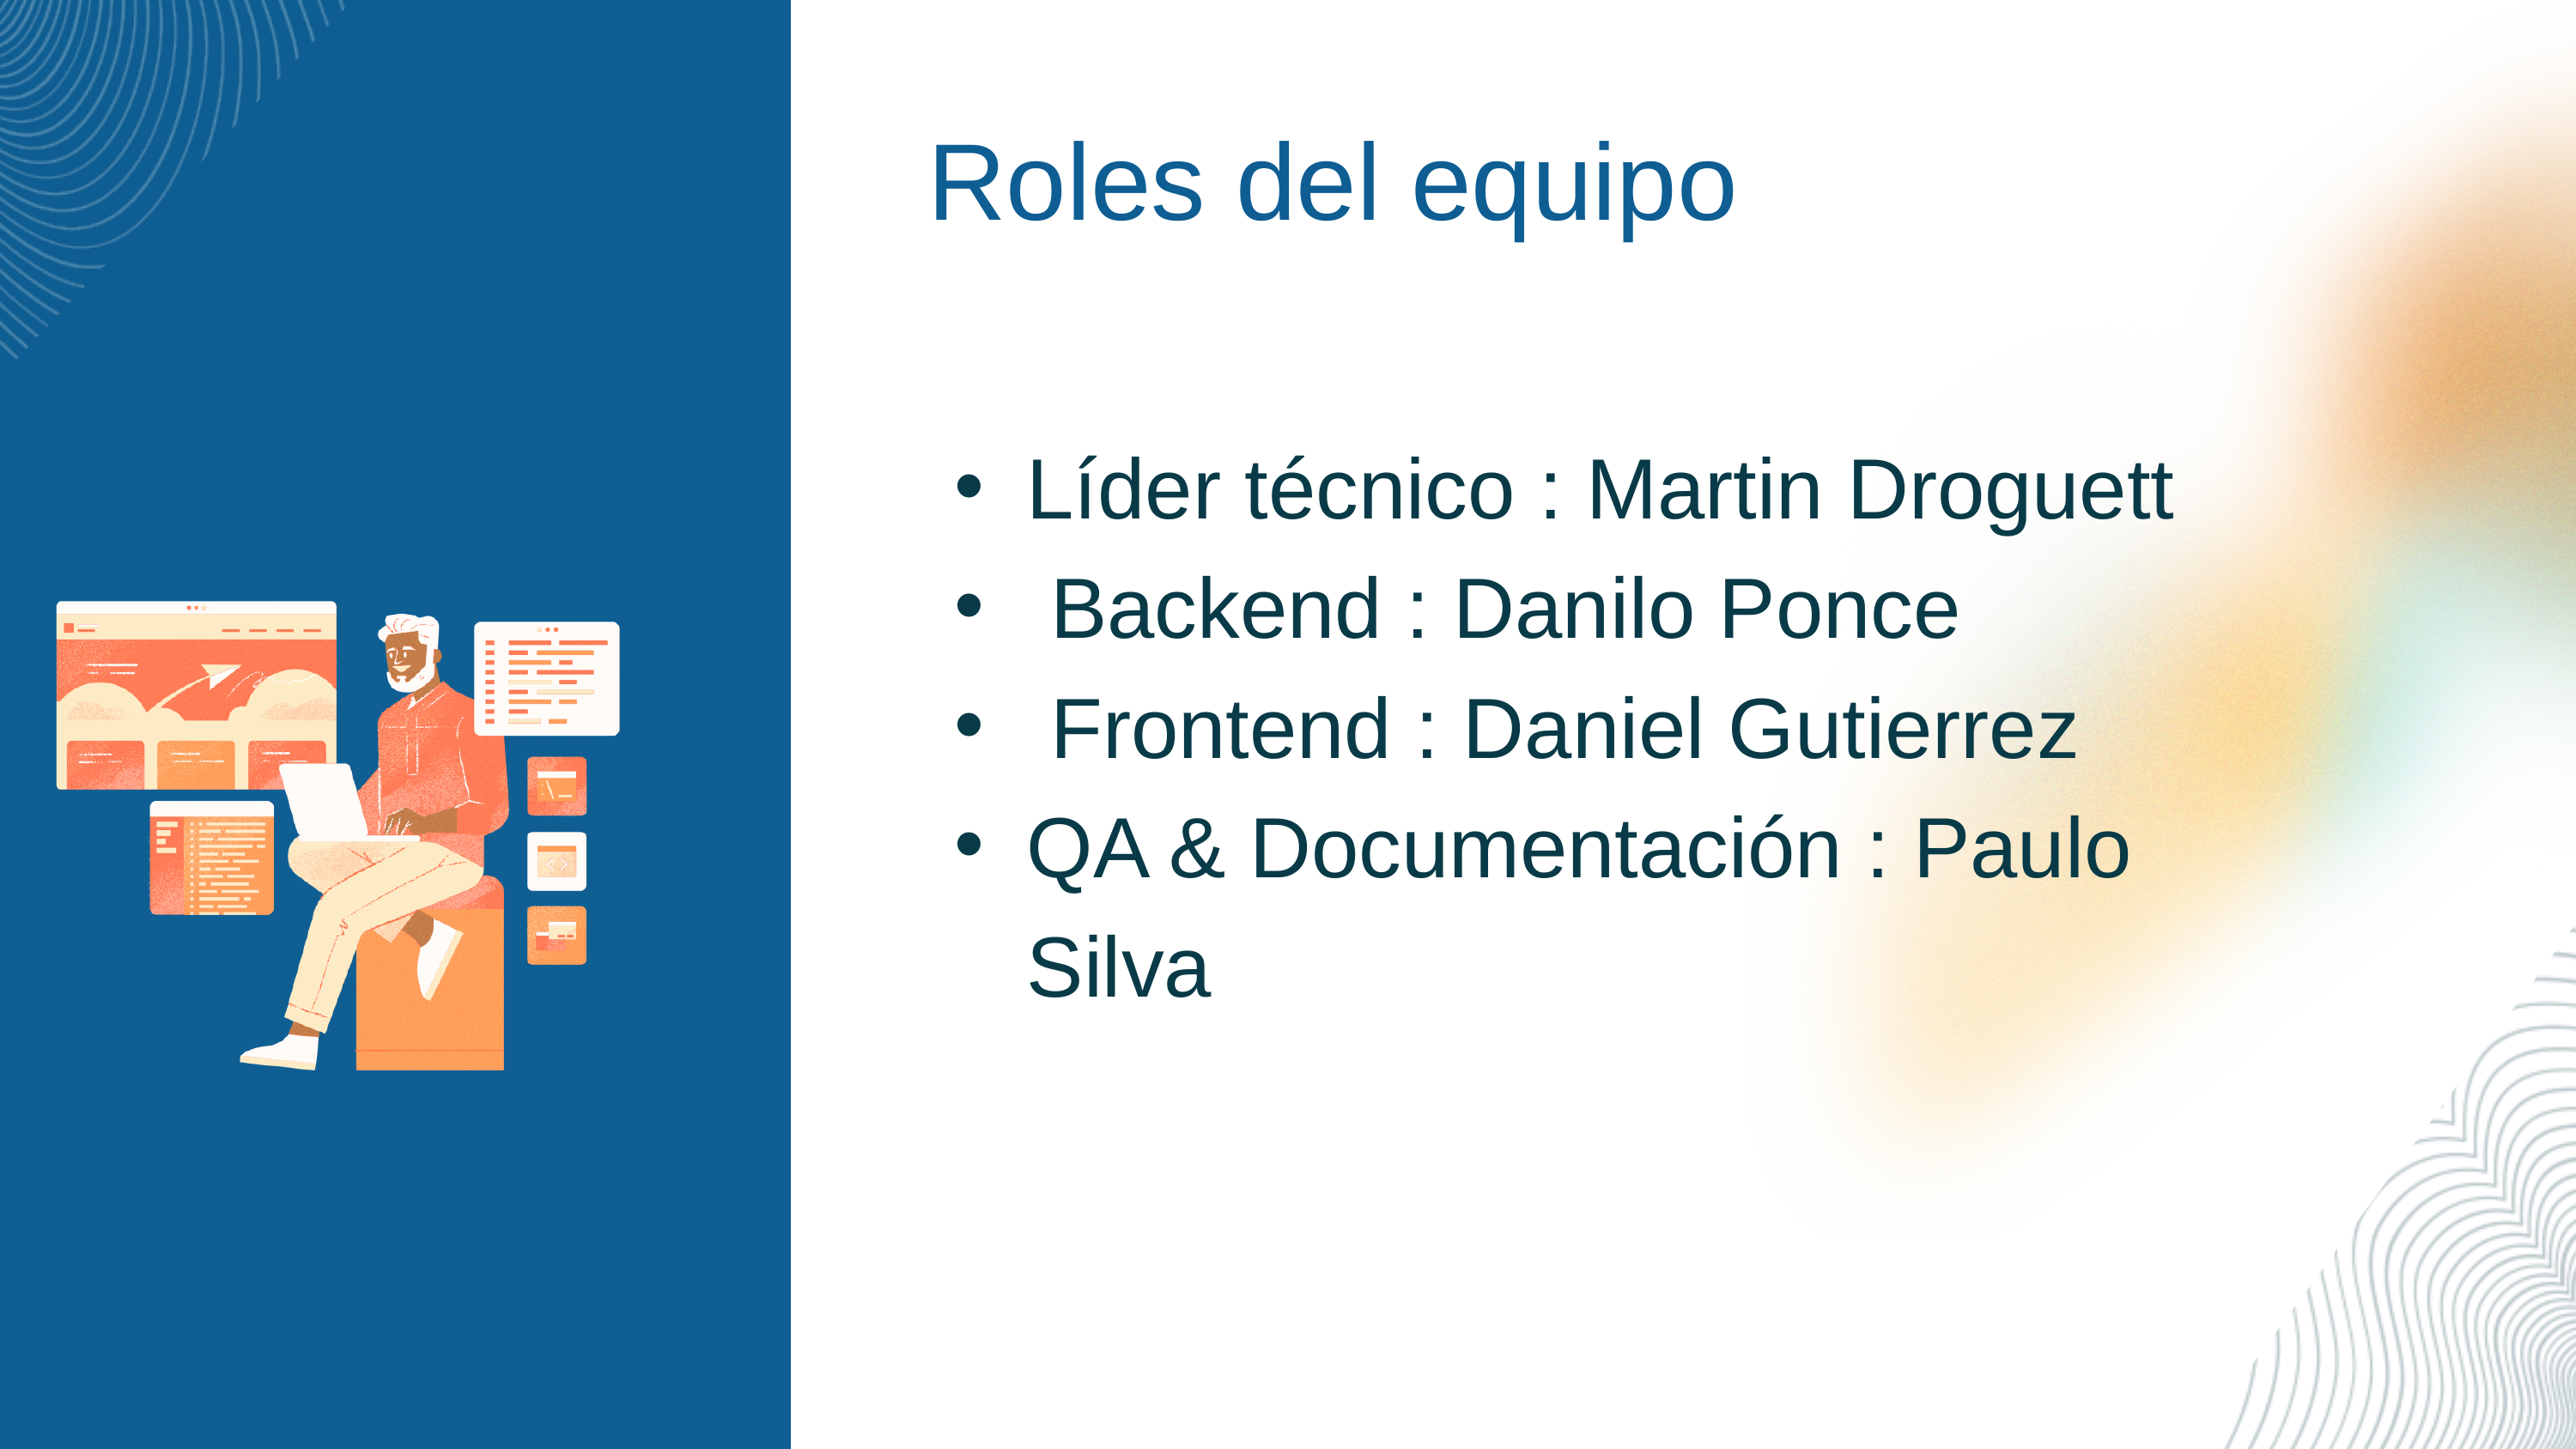

Roles del equipo
Líder técnico : Martin Droguett
 Backend : Danilo Ponce
 Frontend : Daniel Gutierrez
QA & Documentación : Paulo Silva